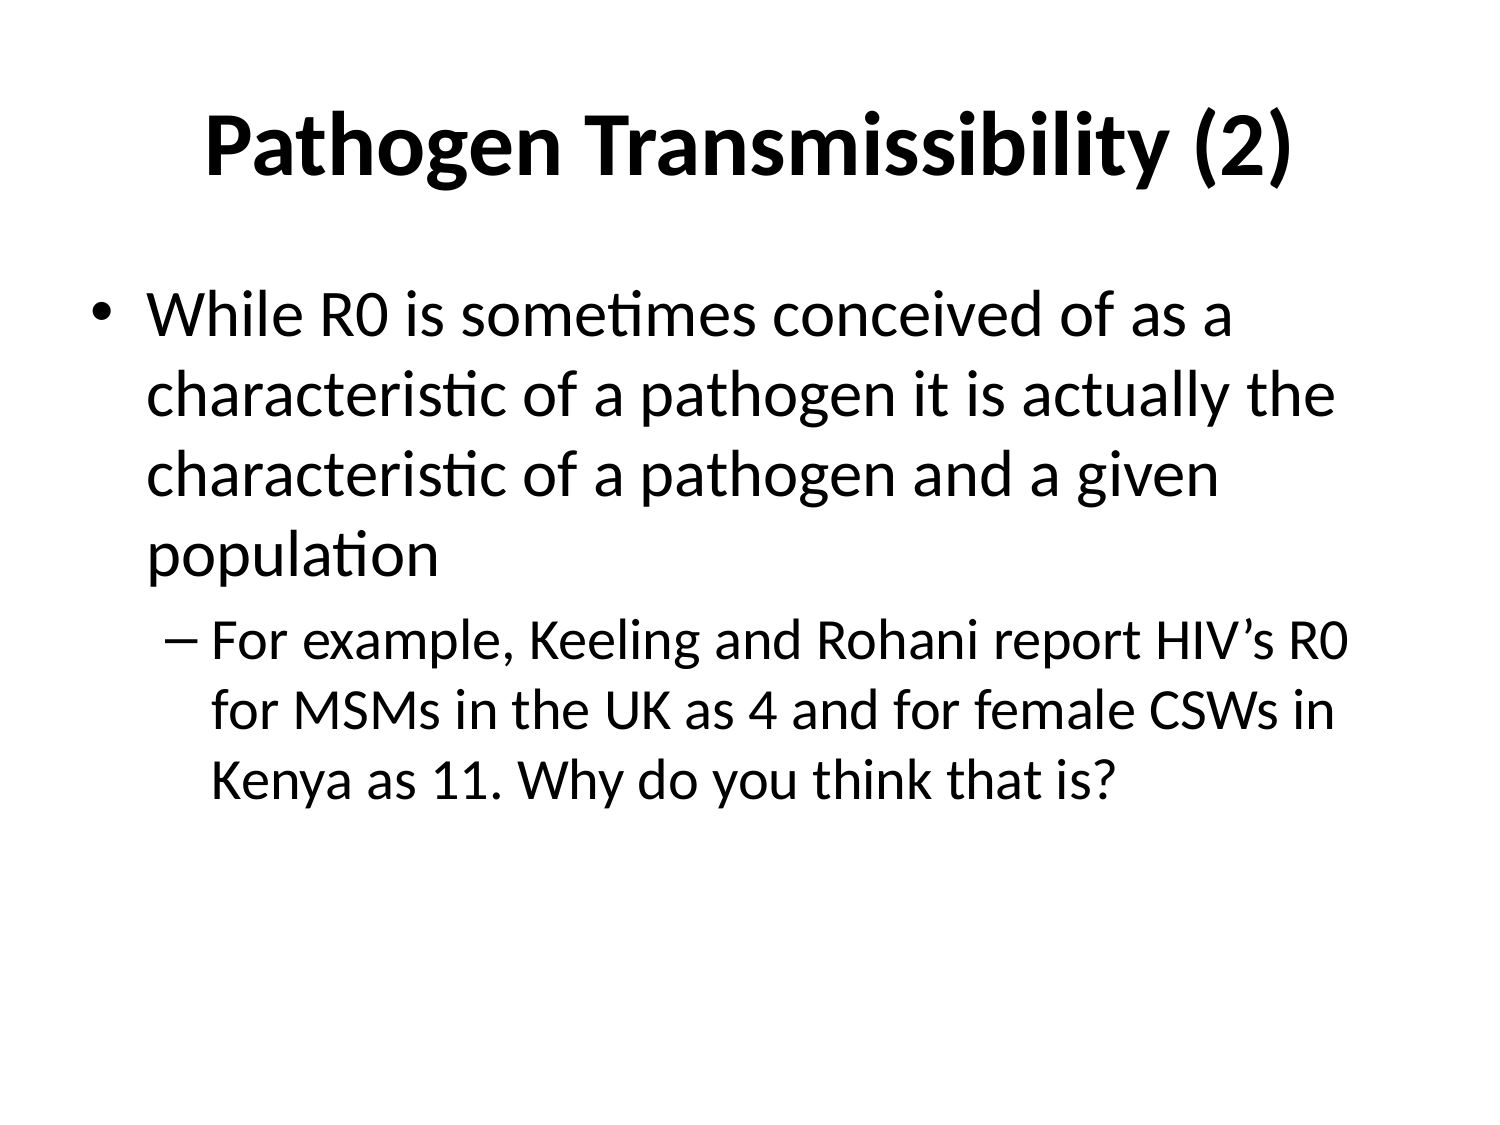

# Pathogen Transmissibility (2)
While R0 is sometimes conceived of as a characteristic of a pathogen it is actually the characteristic of a pathogen and a given population
For example, Keeling and Rohani report HIV’s R0 for MSMs in the UK as 4 and for female CSWs in Kenya as 11. Why do you think that is?